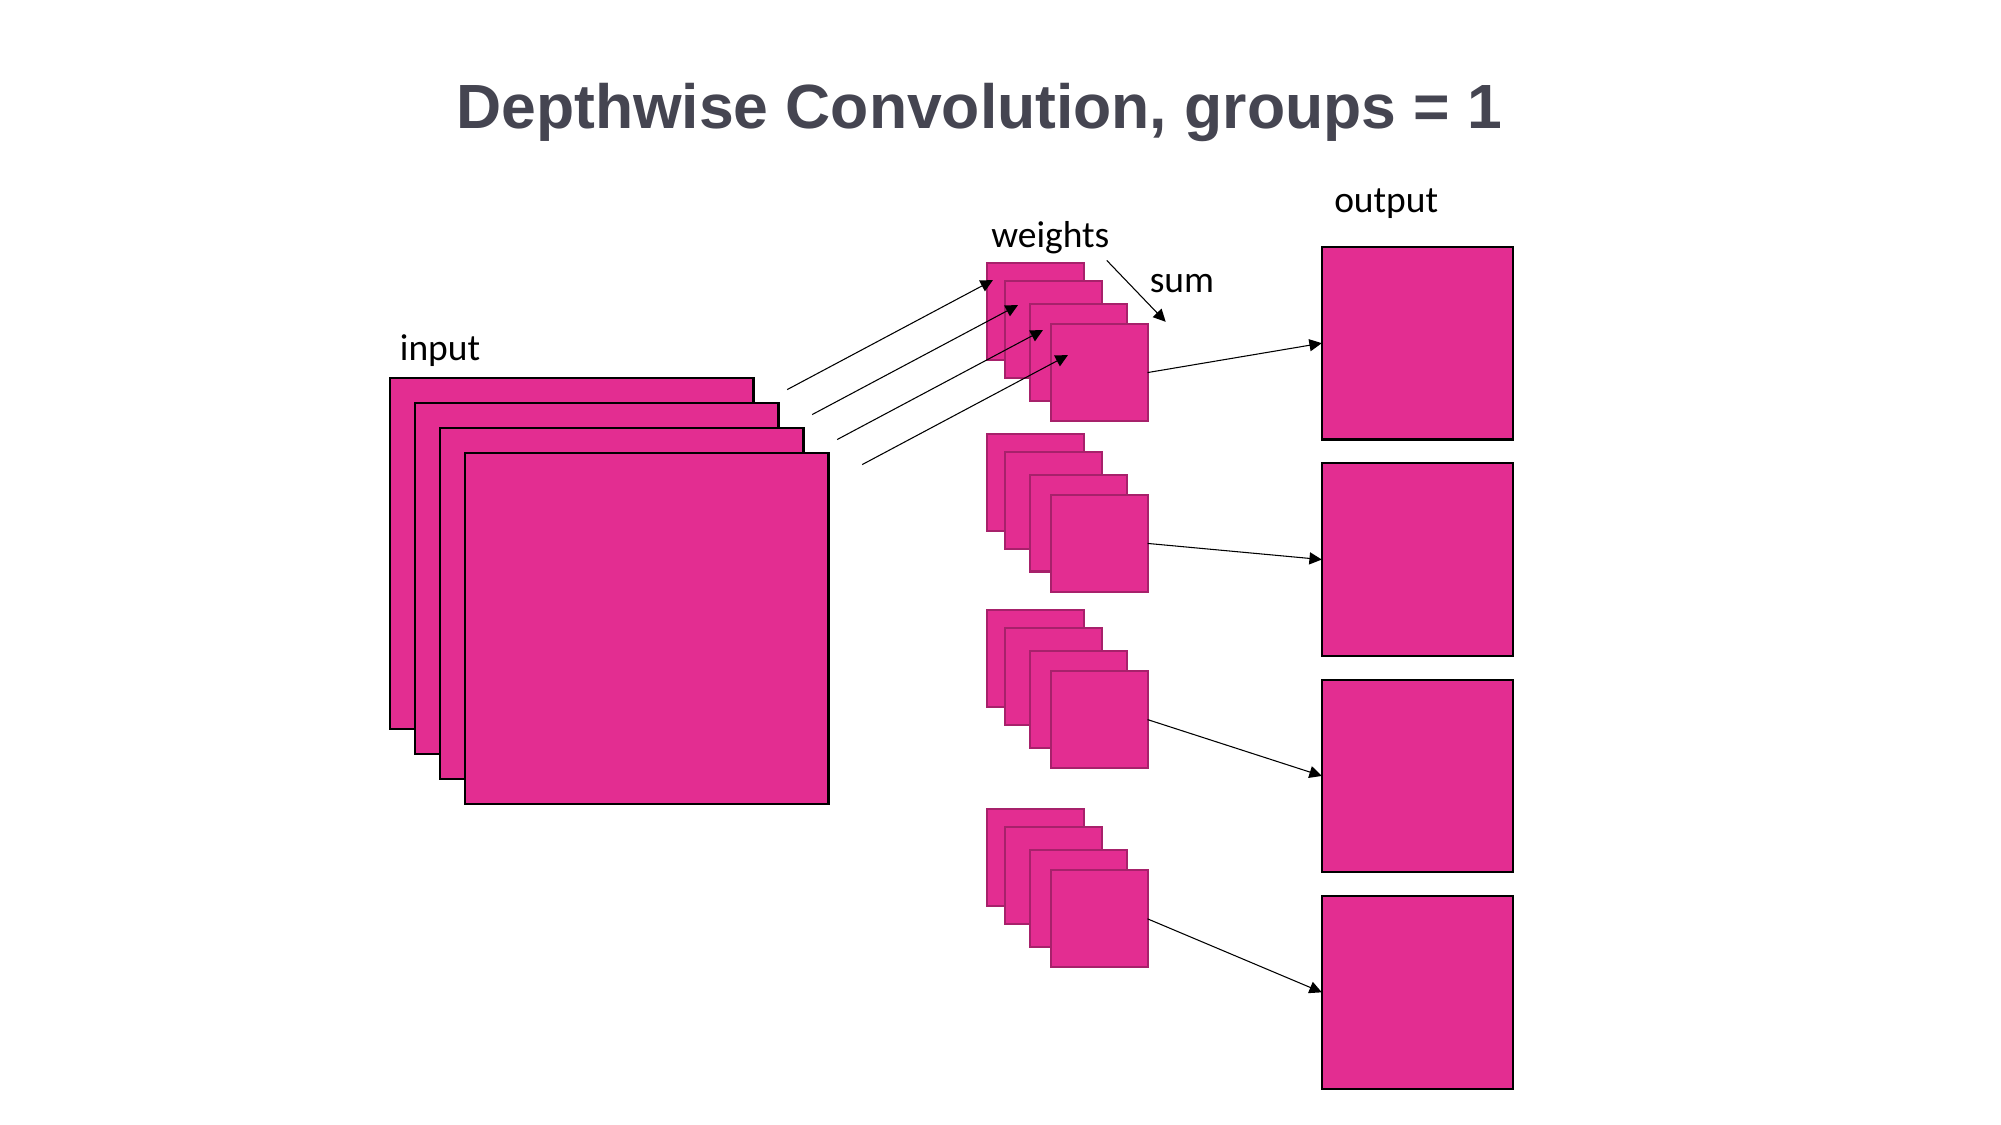

Depthwise Convolution, groups = 1
output
weights

sum

input